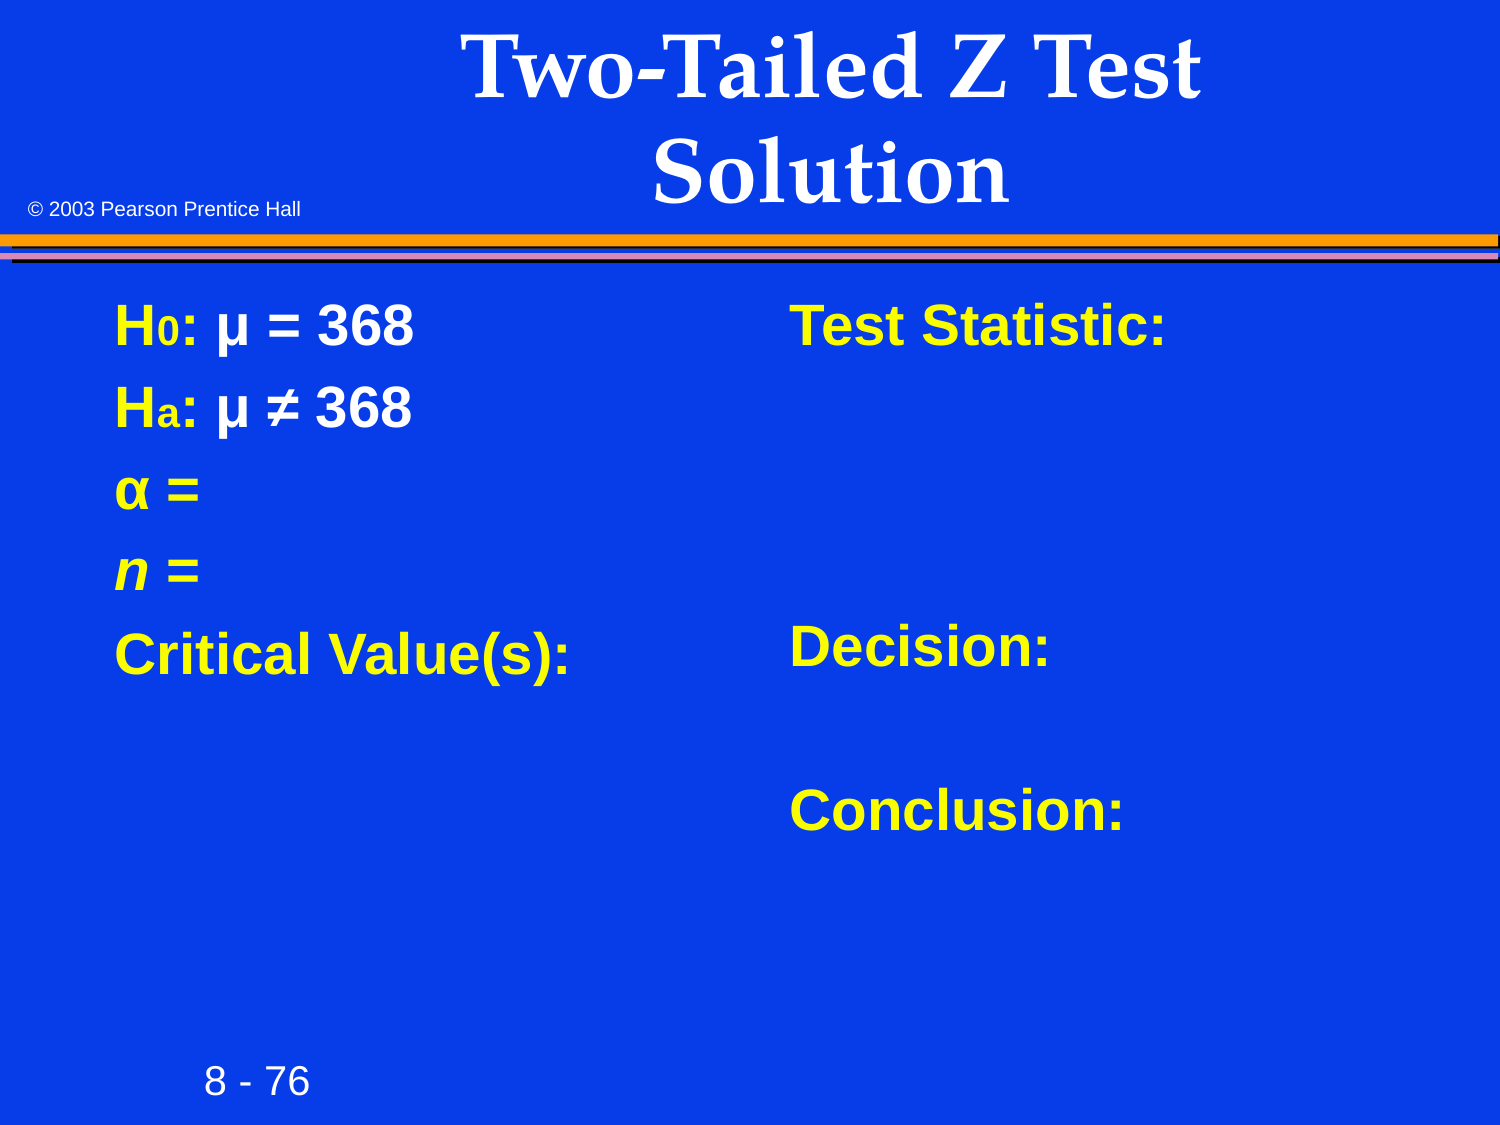

# Two-Tailed Z Test Solution
H0: μ = 368
Ha: μ ≠ 368
α =
n =
Critical Value(s):

Test Statistic:
Decision:

Conclusion: